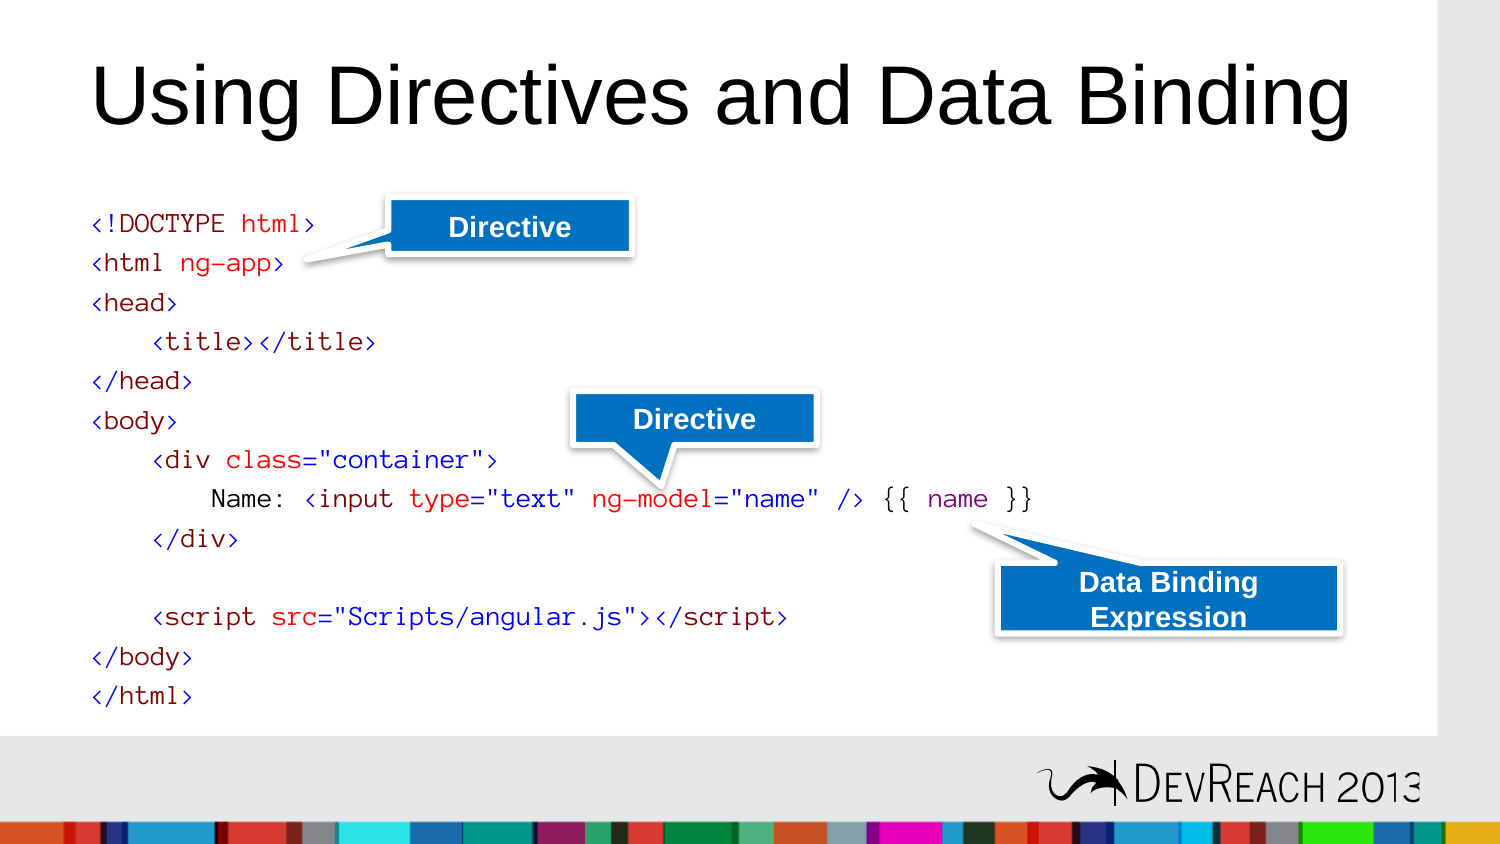

# Using Directives and Data Binding
<!DOCTYPE html>
<html ng-app>
<head>
    <title></title>
</head>
<body>
    <div class="container">
        Name: <input type="text" ng-model="name" /> {{ name }}
    </div>

    <script src="Scripts/angular.js"></script>
</body>
</html>
Directive
Directive
Data Binding Expression